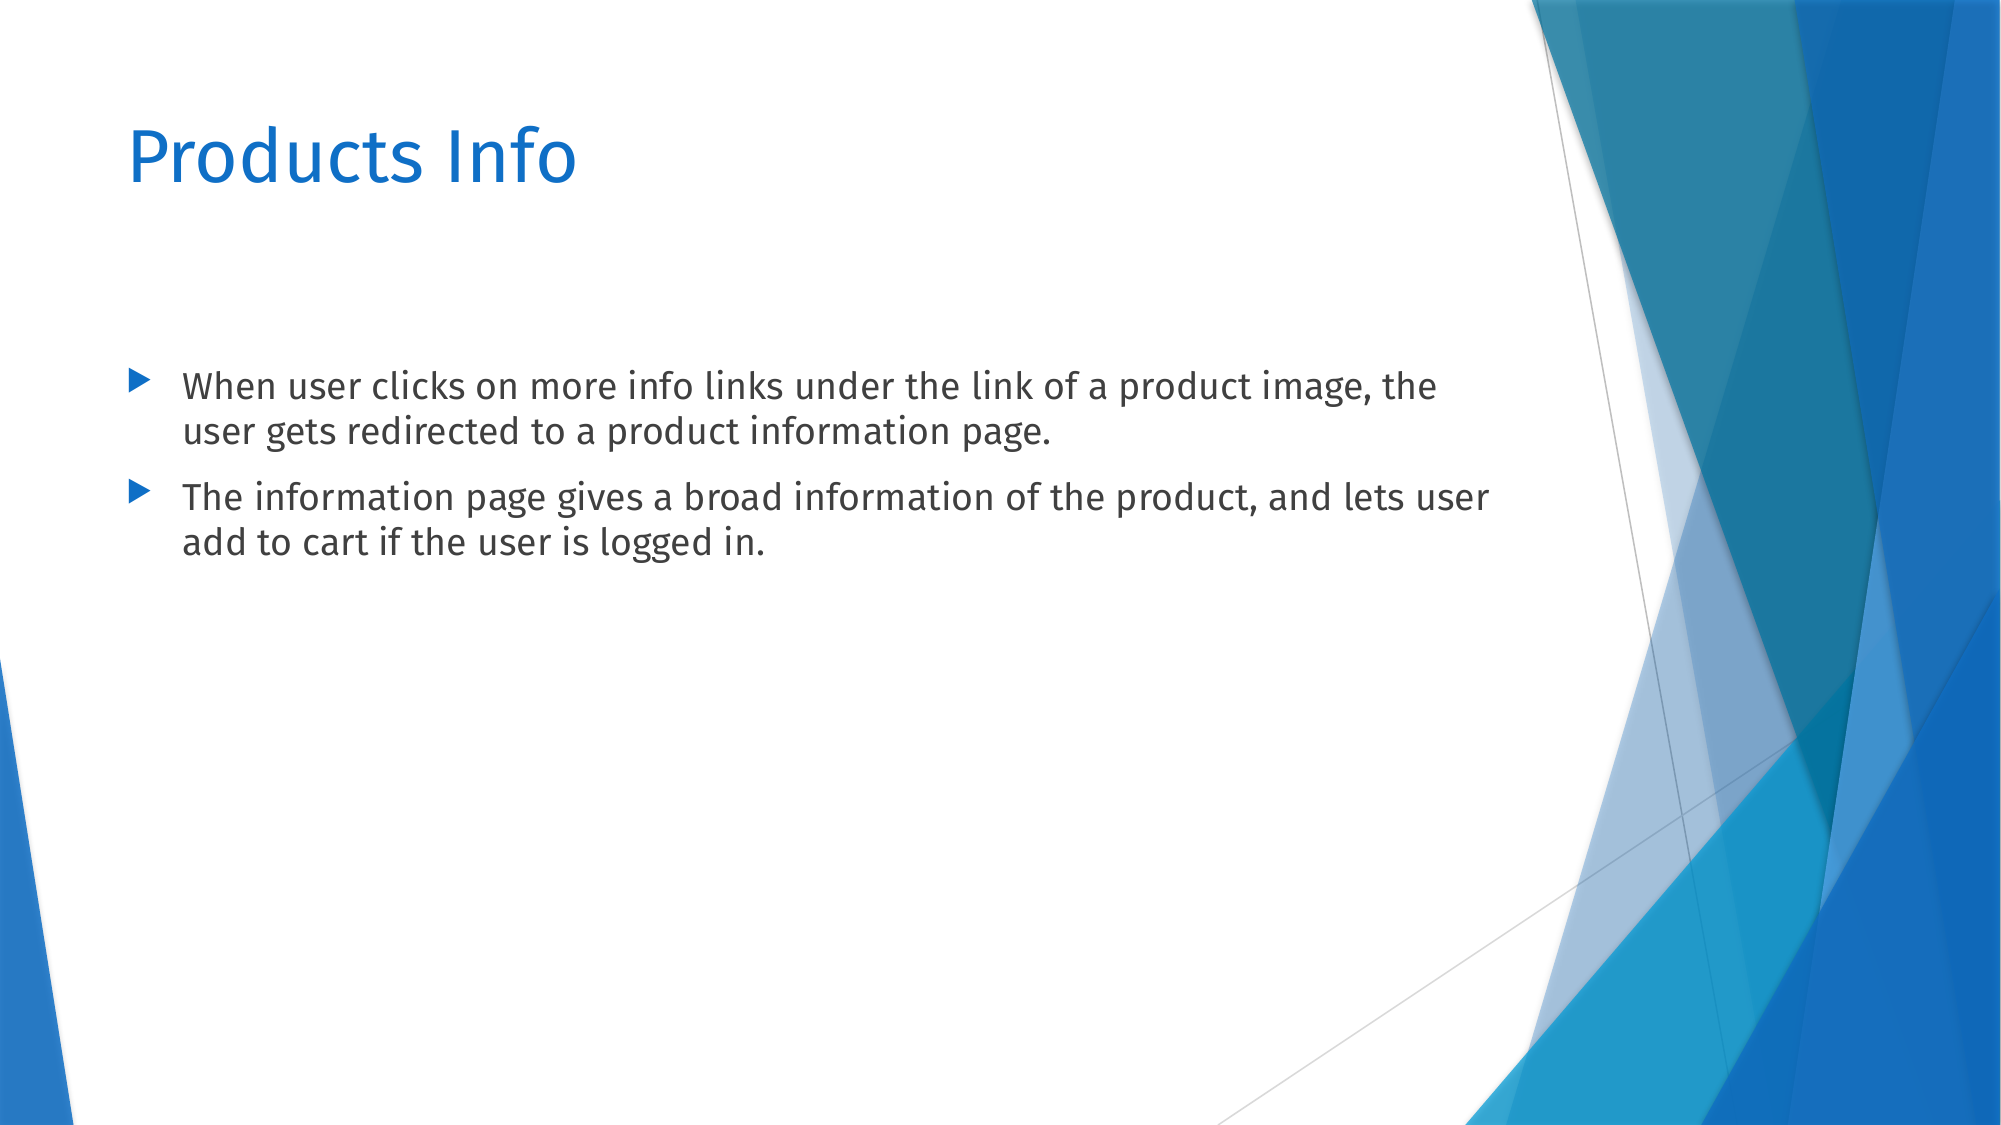

# Products Info
When user clicks on more info links under the link of a product image, the user gets redirected to a product information page.
The information page gives a broad information of the product, and lets user add to cart if the user is logged in.